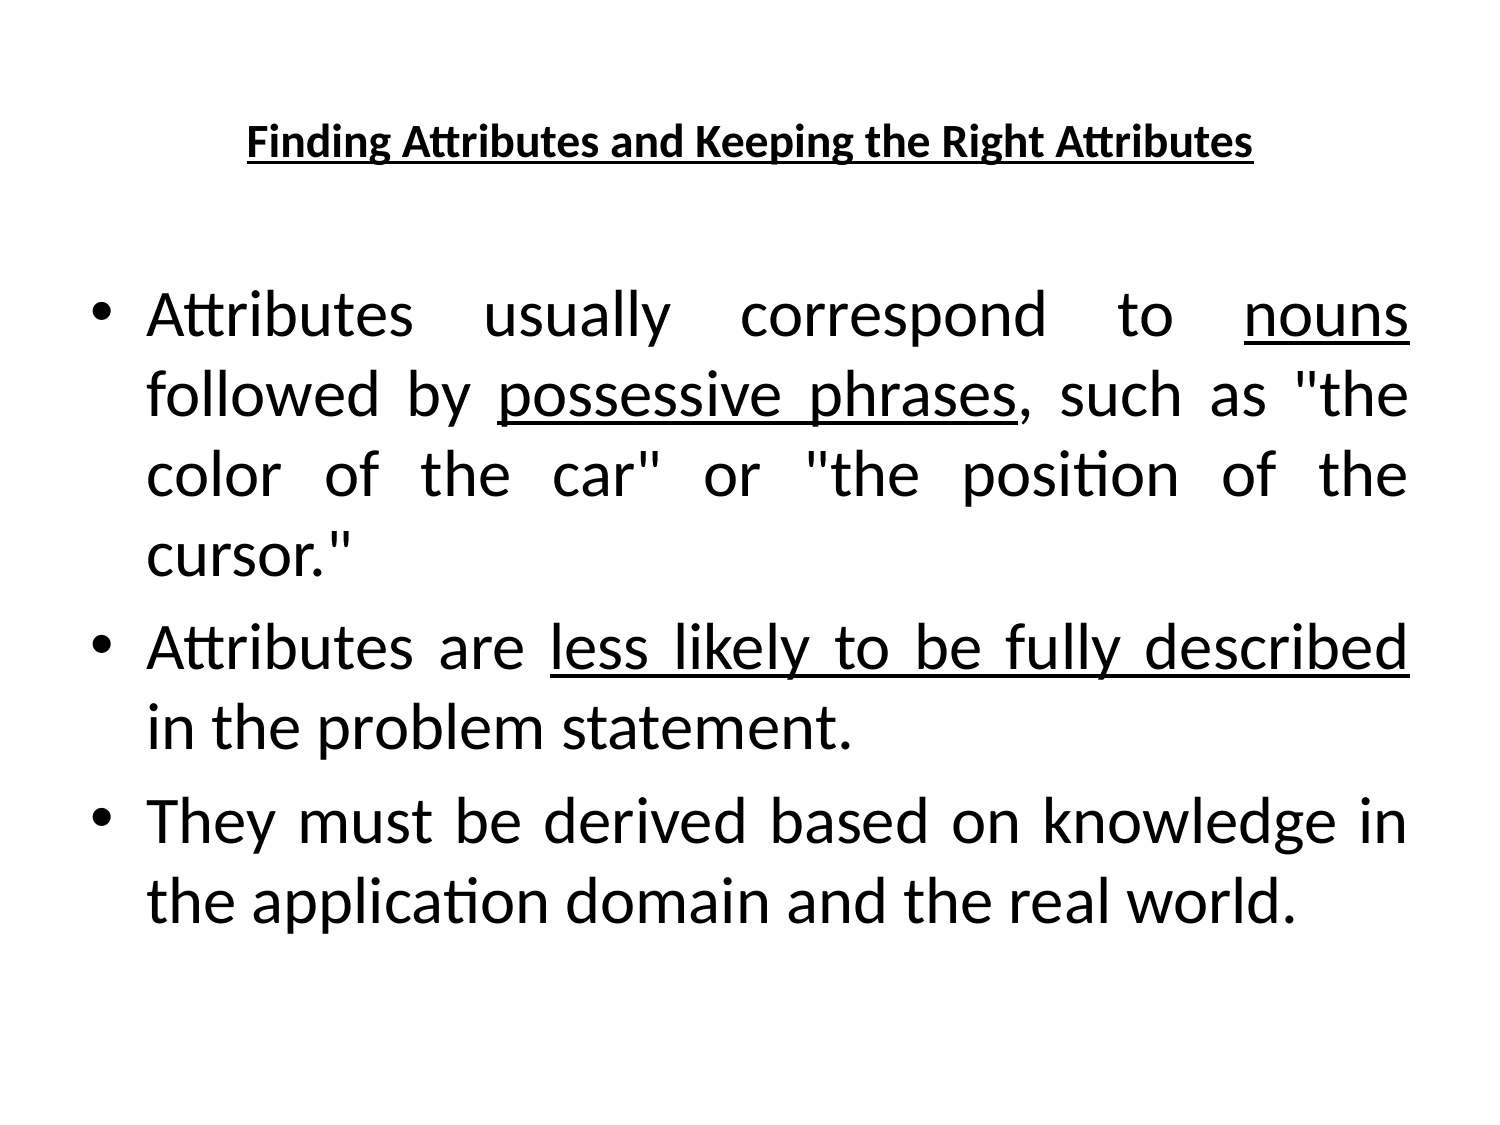

# Finding Attributes and Keeping the Right Attributes
Attributes usually correspond to nouns followed by possessive phrases, such as "the color of the car" or "the position of the cursor."
Attributes are less likely to be fully described in the problem statement.
They must be derived based on knowledge in the application domain and the real world.